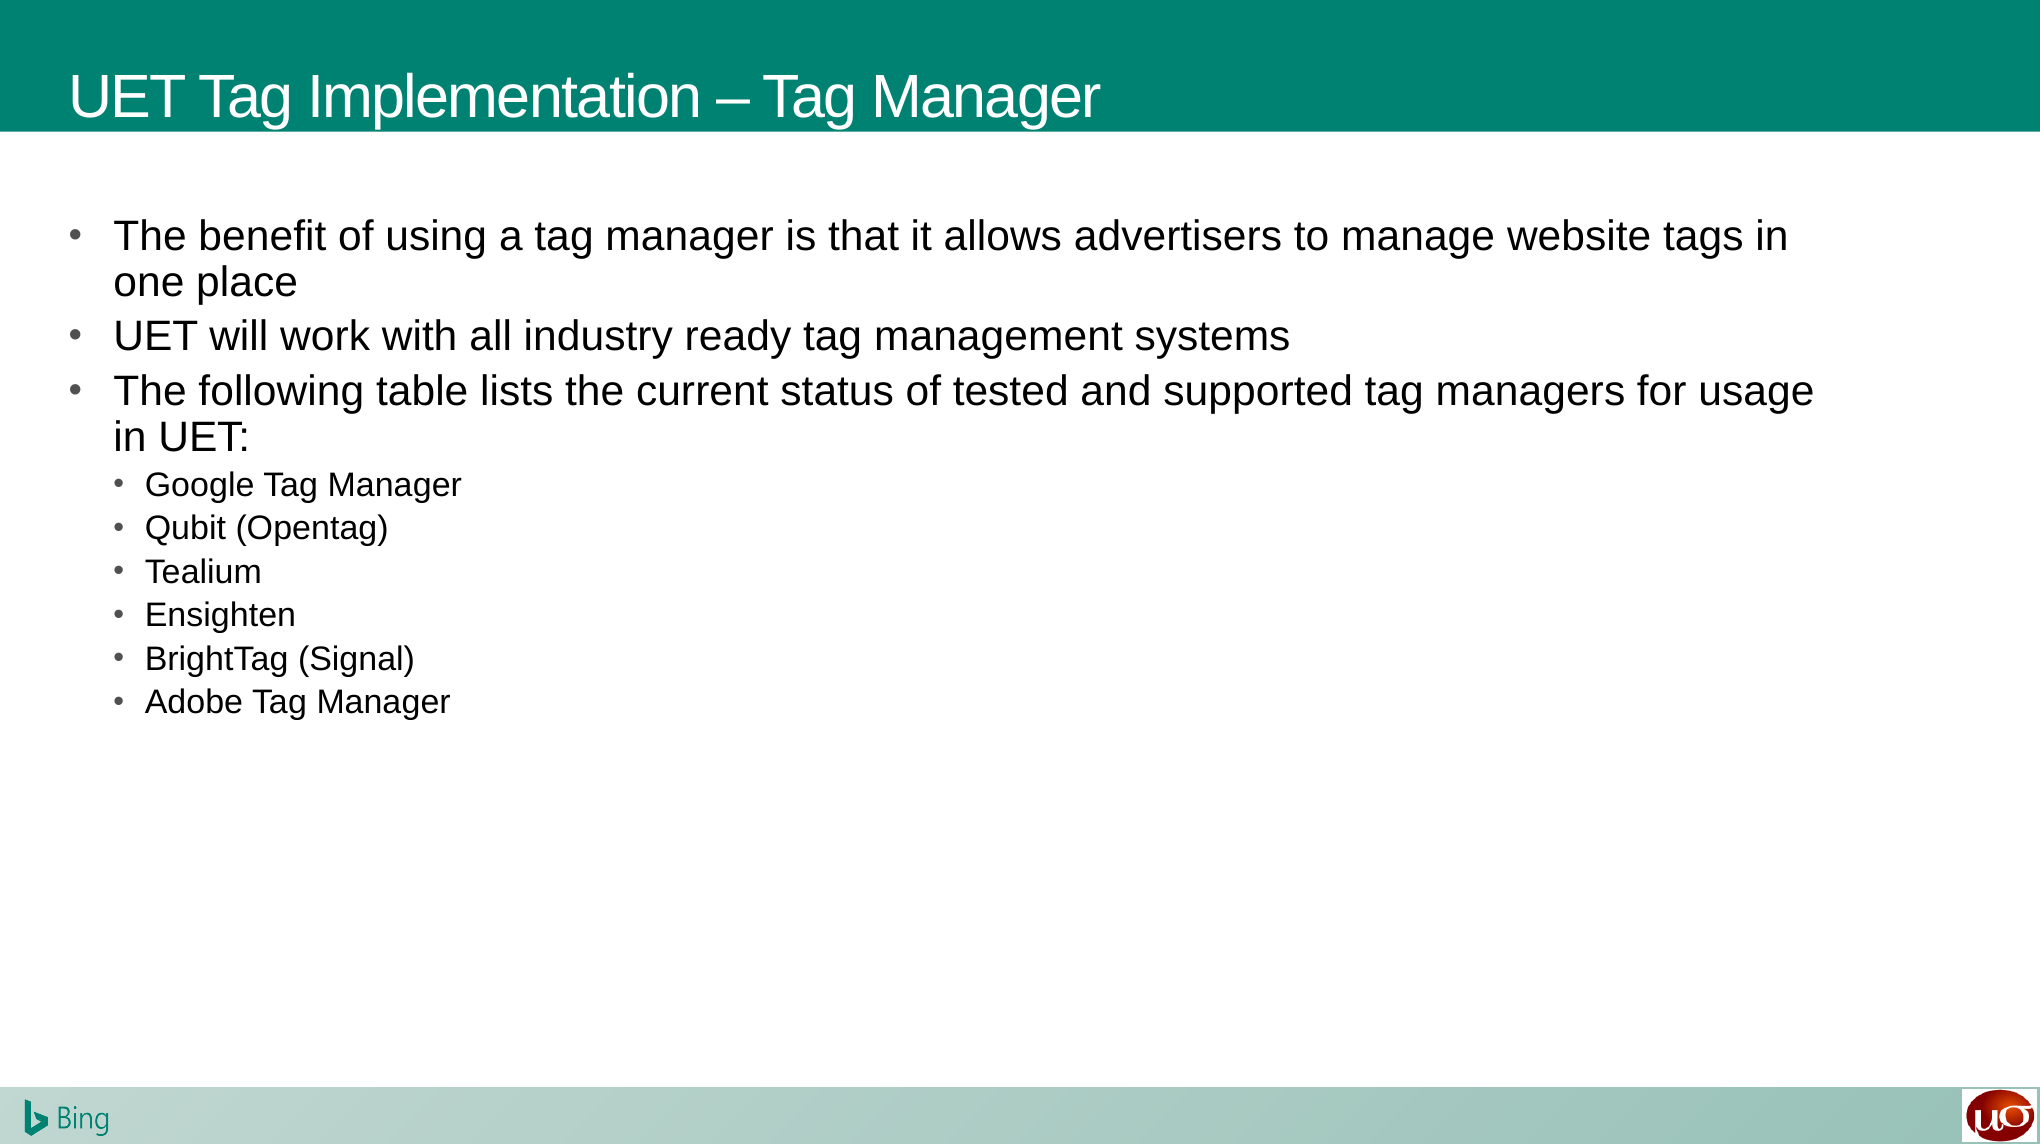

# UET Tag Implementation – Tag Manager
The benefit of using a tag manager is that it allows advertisers to manage website tags in one place
UET will work with all industry ready tag management systems
The following table lists the current status of tested and supported tag managers for usage in UET:
Google Tag Manager
Qubit (Opentag)
Tealium
Ensighten
BrightTag (Signal)
Adobe Tag Manager